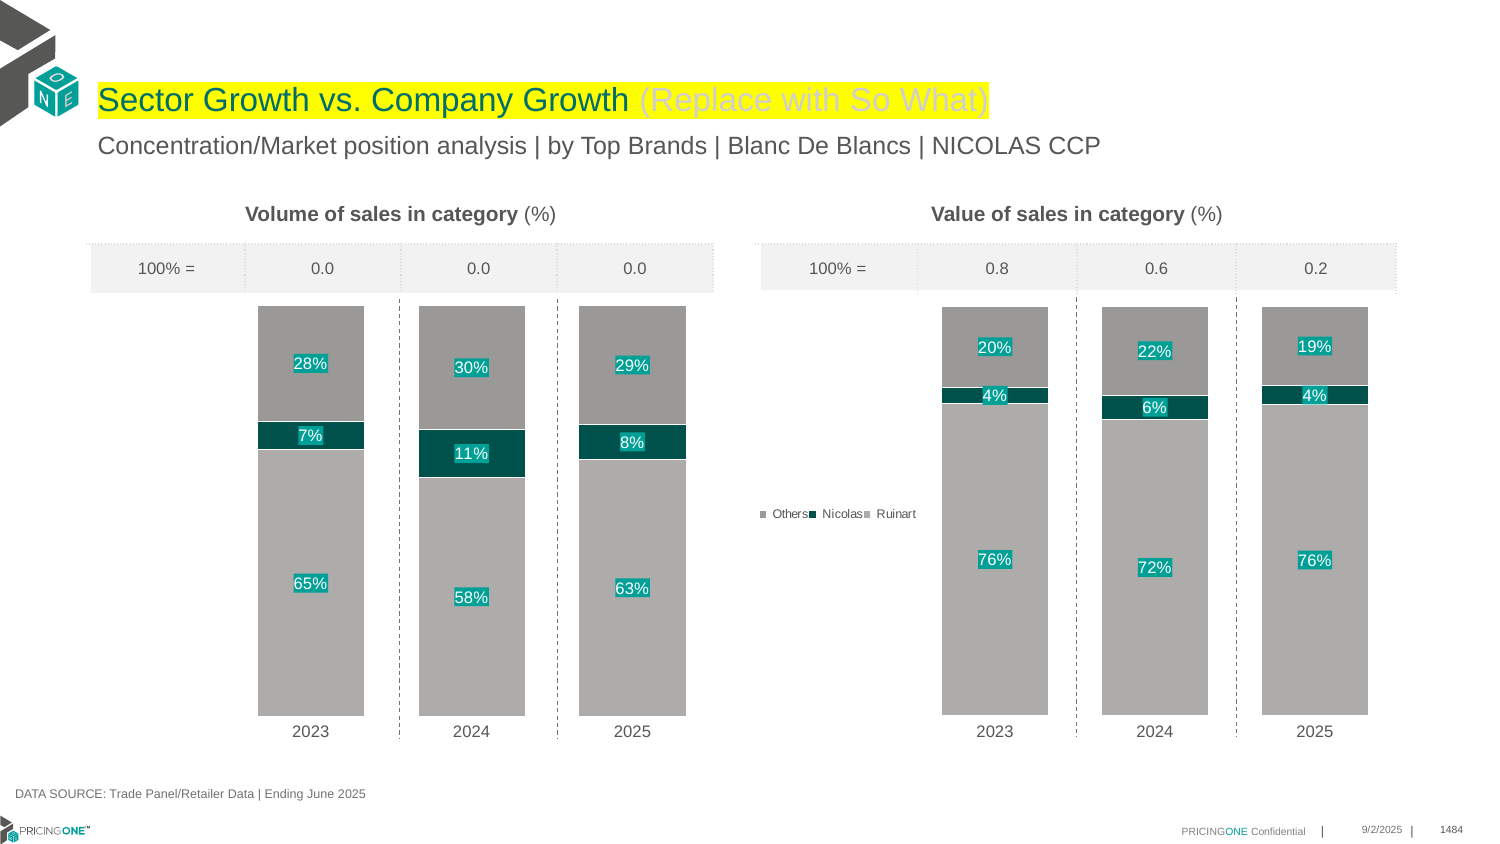

# Sector Growth vs. Company Growth (Replace with So What)
Concentration/Market position analysis | by Top Brands | Blanc De Blancs | NICOLAS CCP
| Volume of sales in category (%) |  |  |  |
| --- | --- | --- | --- |
| 100% = | 0.0 | 0.0 | 0.0 |
| Value of sales in category (%) |  |  |  |
| --- | --- | --- | --- |
| 100% = | 0.8 | 0.6 | 0.2 |

### Chart

| Category | Ruinart | Nicolas | Others |
|---|---|---|---|
| 2023 | 0.6483834444584224 | 0.06969430116995849 | 0.2819222543716191 |
| 2024 | 0.5817749064943897 | 0.11492689561373683 | 0.3032981978918735 |
| 2025 | 0.6255625562556255 | 0.0846084608460846 | 0.28982898289828984 |

### Chart

| Category | Ruinart | Nicolas | Others |
|---|---|---|---|
| 2023 | 0.7629907859143323 | 0.038260848794644725 | 0.19874836529102297 |
| 2024 | 0.7237945509342211 | 0.05826509536342487 | 0.2179403537023541 |
| 2025 | 0.7608955097549621 | 0.04433535062846502 | 0.19476913961657286 |
DATA SOURCE: Trade Panel/Retailer Data | Ending June 2025

9/2/2025
1484